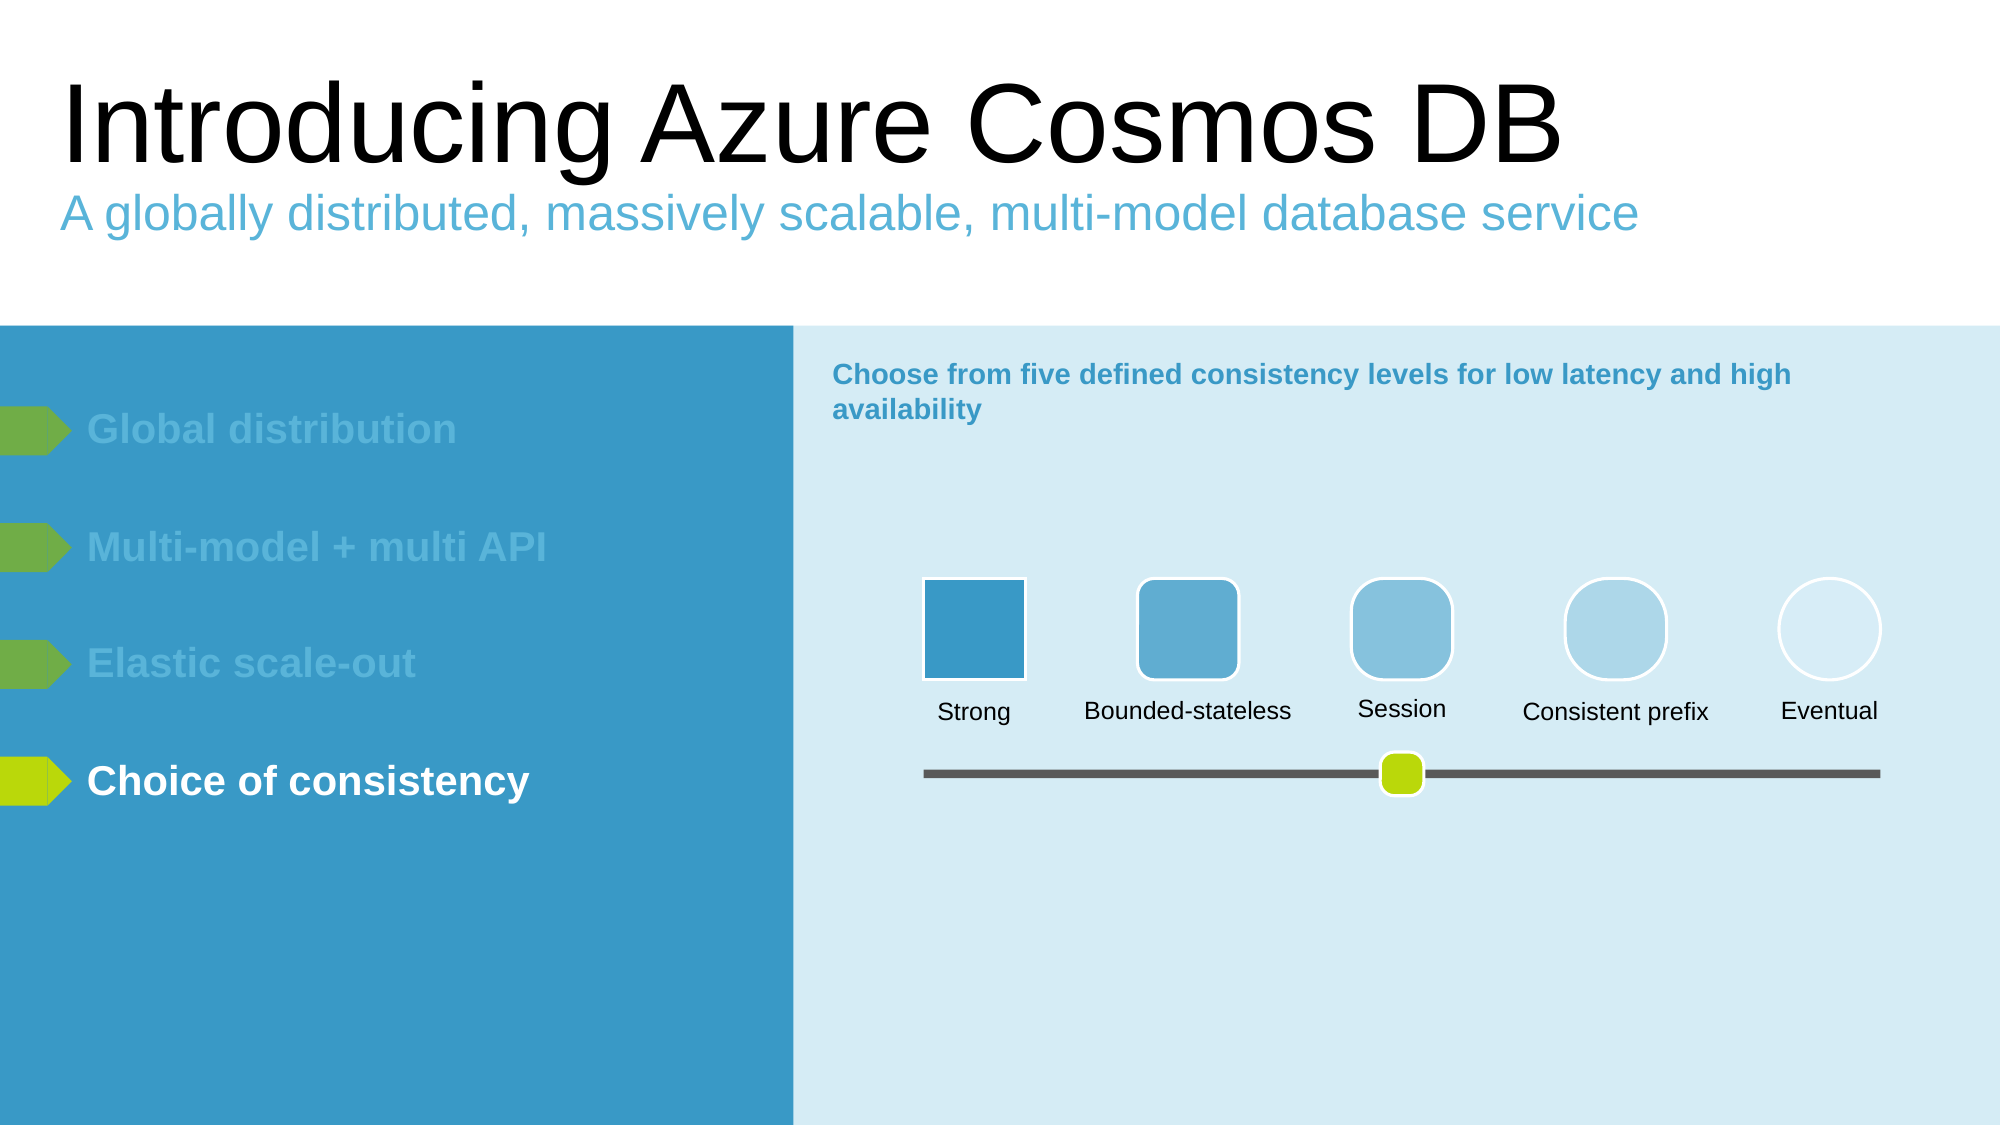

# Introducing Azure Cosmos DB A globally distributed, massively scalable, multi-model database service

Choose from five defined consistency levels for low latency and high availability
Global distribution

Multi-model + multi API

Session
Bounded-stateless
Eventual
Consistent prefix
Strong

Elastic scale-out

Choice of consistency